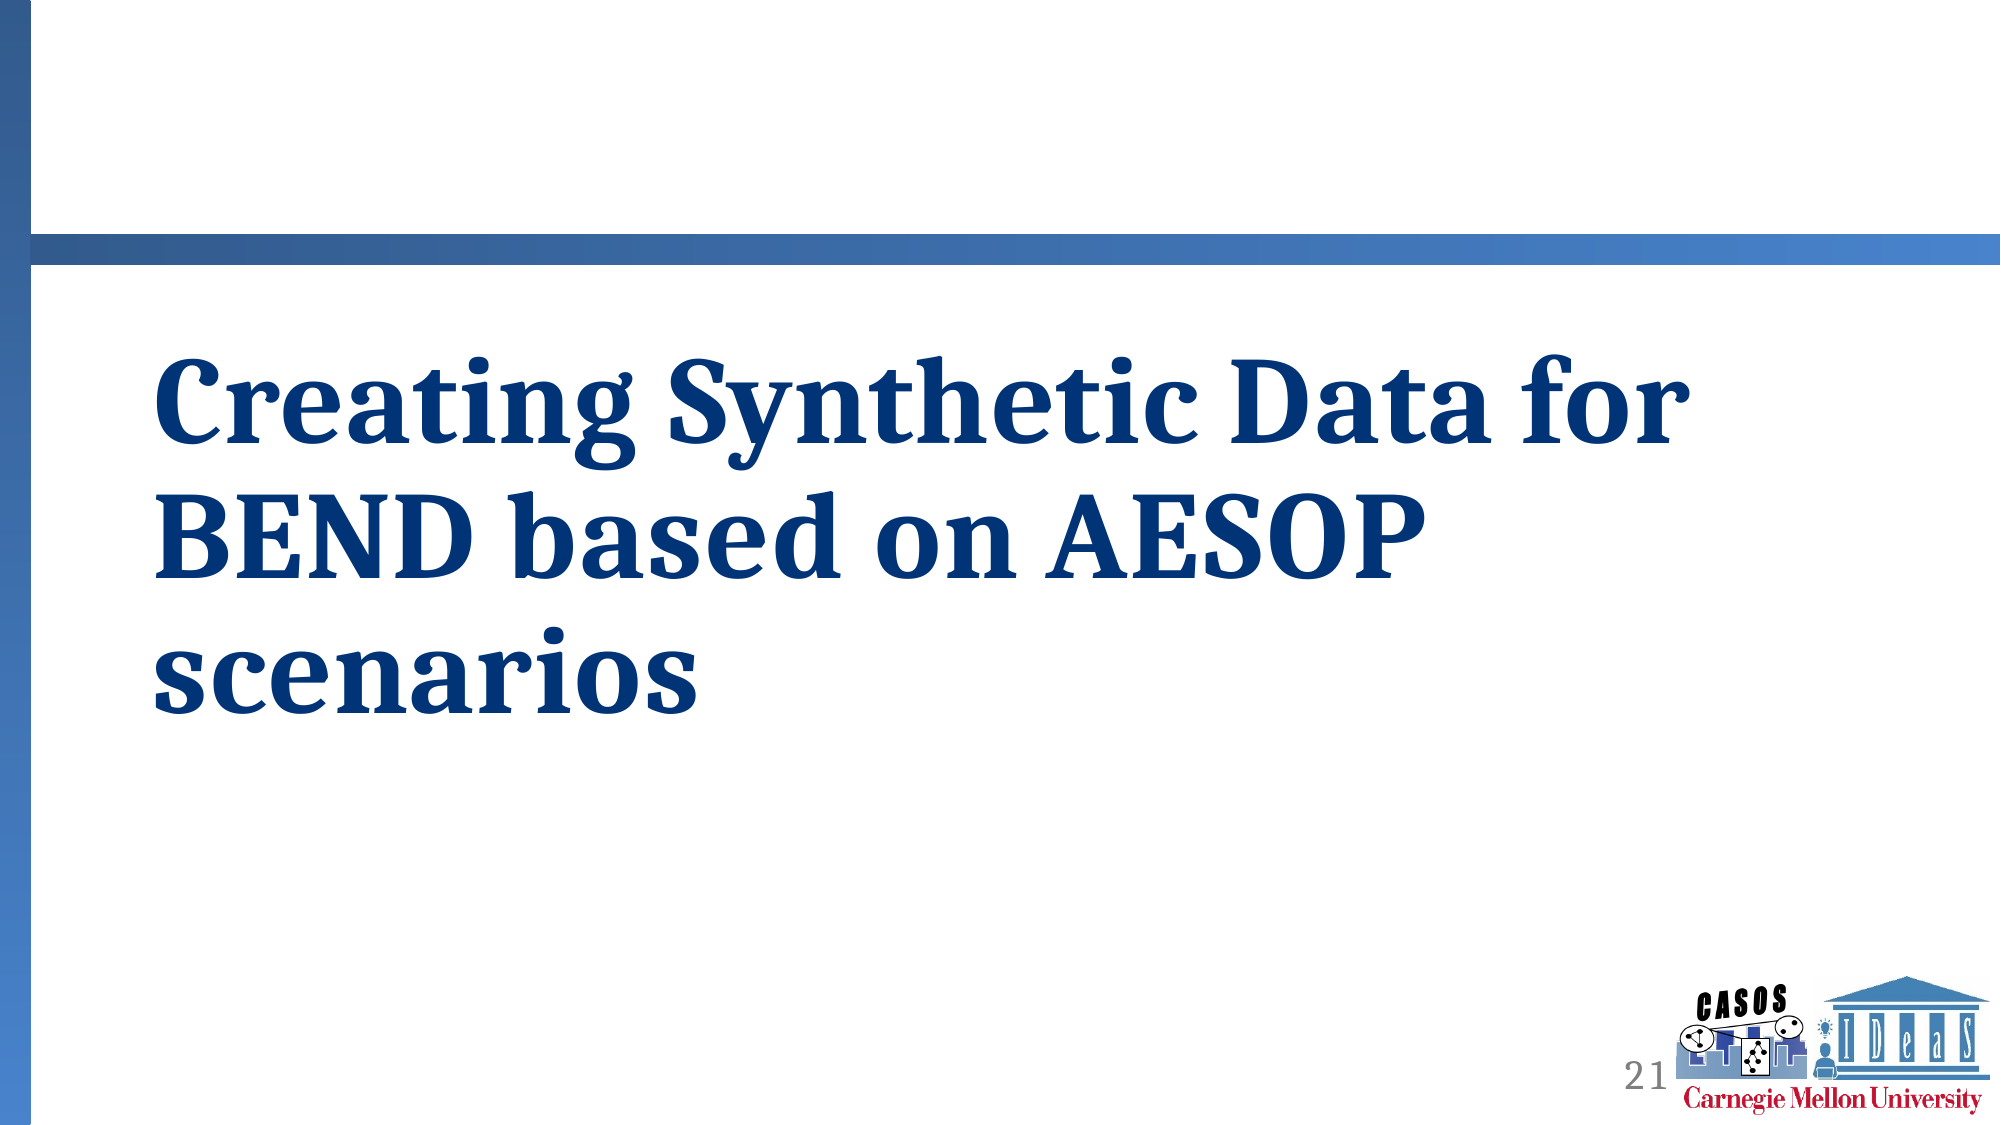

# Creating Synthetic Data for BEND based on AESOP scenarios
21